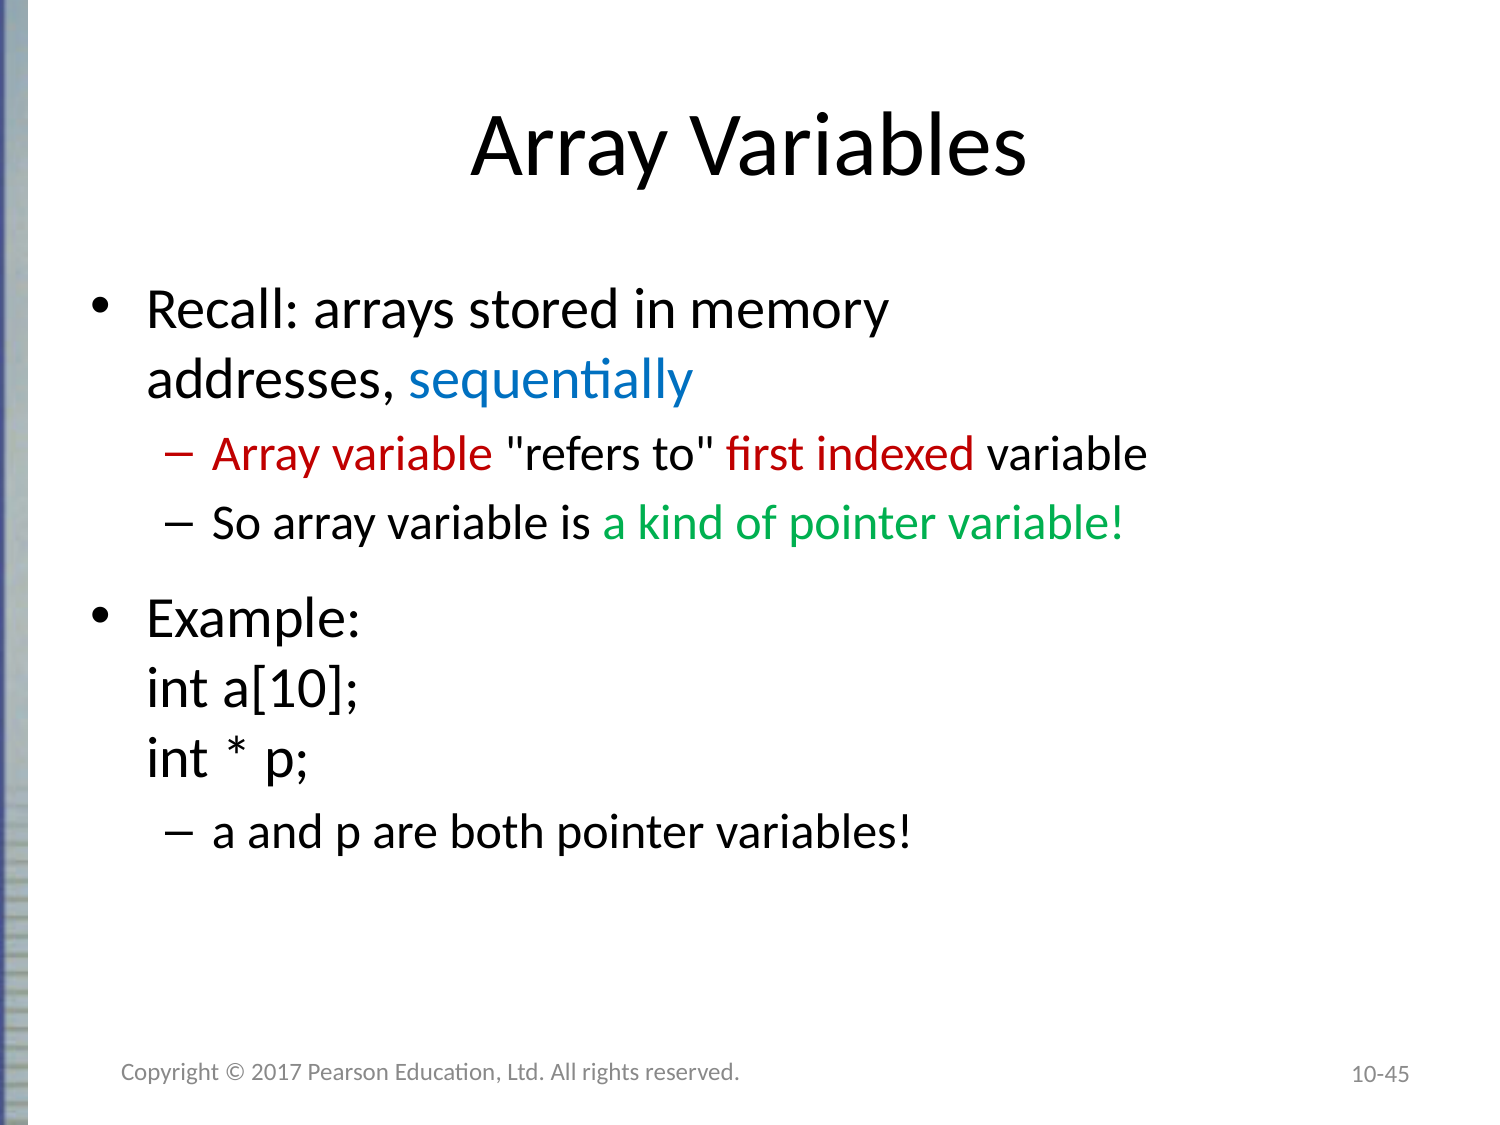

# Array Variables
Recall: arrays stored in memory
addresses, sequentially
Array variable "refers to" first indexed variable
So array variable is a kind of pointer variable!
Example:
int a[10];
int * p;
a and p are both pointer variables!
Copyright © 2017 Pearson Education, Ltd. All rights reserved.
10-45